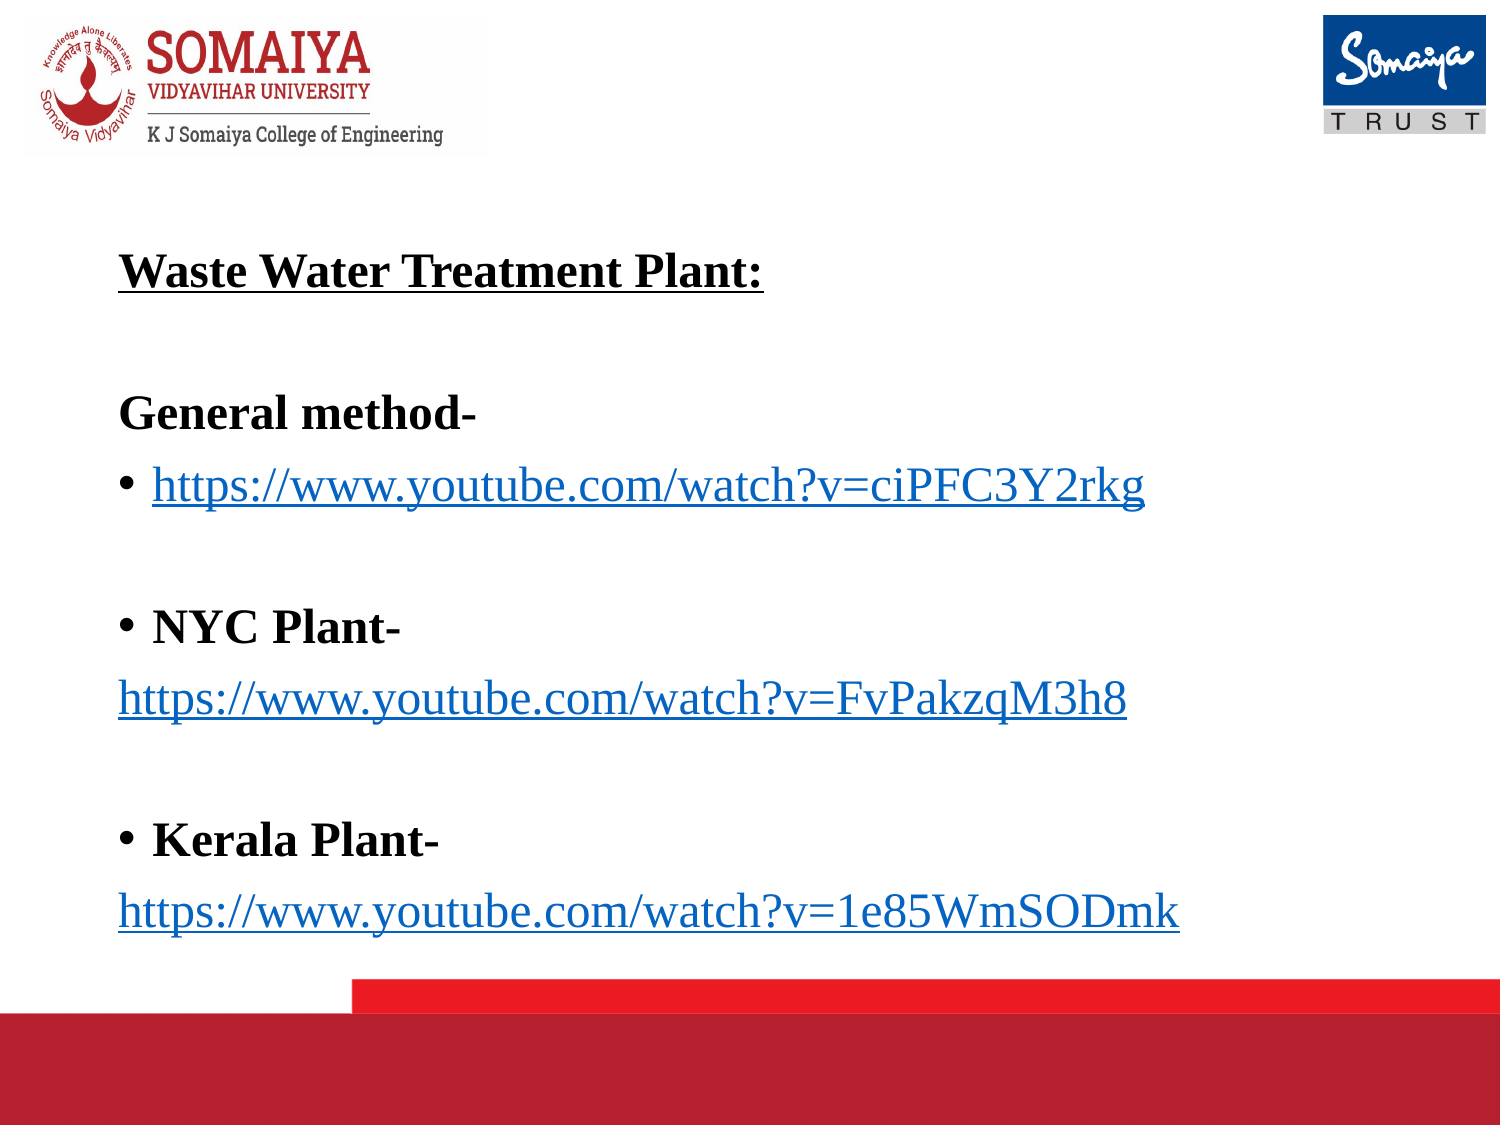

Waste Water Treatment Plant:

General method-
https://www.youtube.com/watch?v=ciPFC3Y2rkg

NYC Plant-
https://www.youtube.com/watch?v=FvPakzqM3h8

Kerala Plant-
https://www.youtube.com/watch?v=1e85WmSODmk